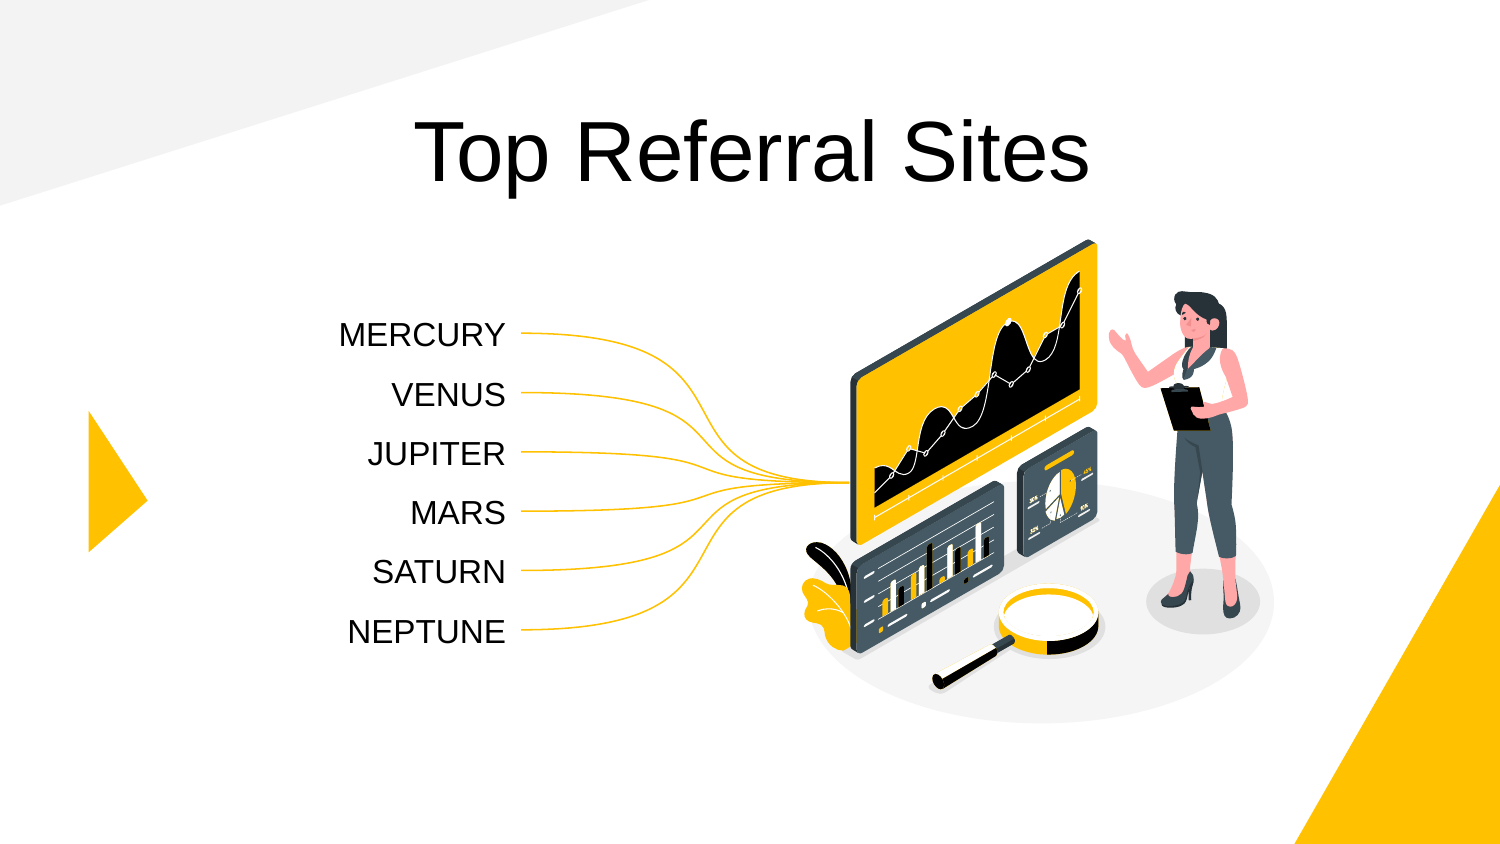

# Top Referral Sites

MERCURY
VENUS
JUPITER
MARS
SATURN
NEPTUNE